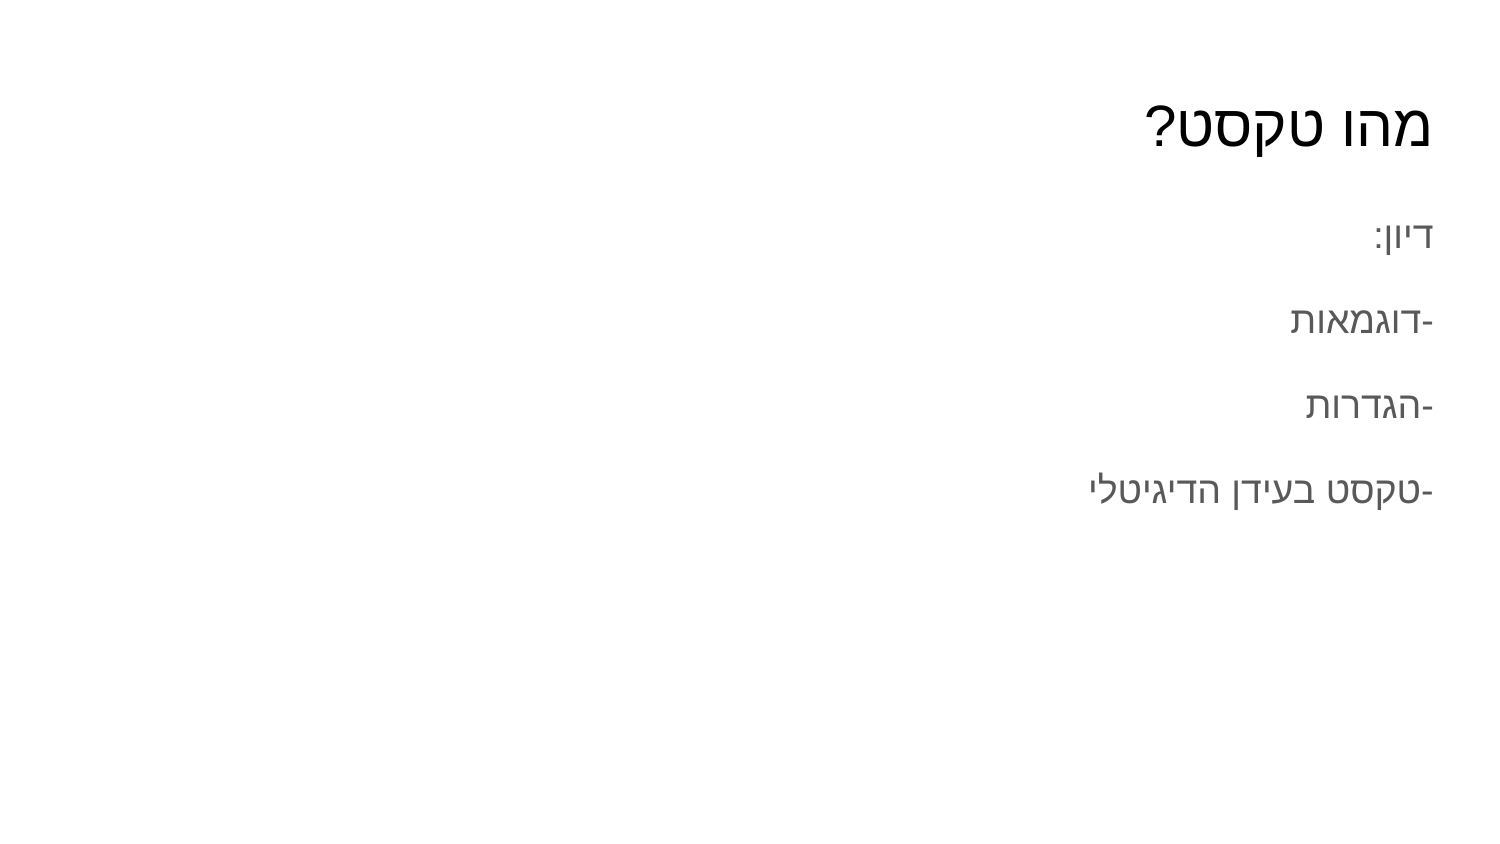

# מהו טקסט?
דיון:
-דוגמאות
-הגדרות
-טקסט בעידן הדיגיטלי